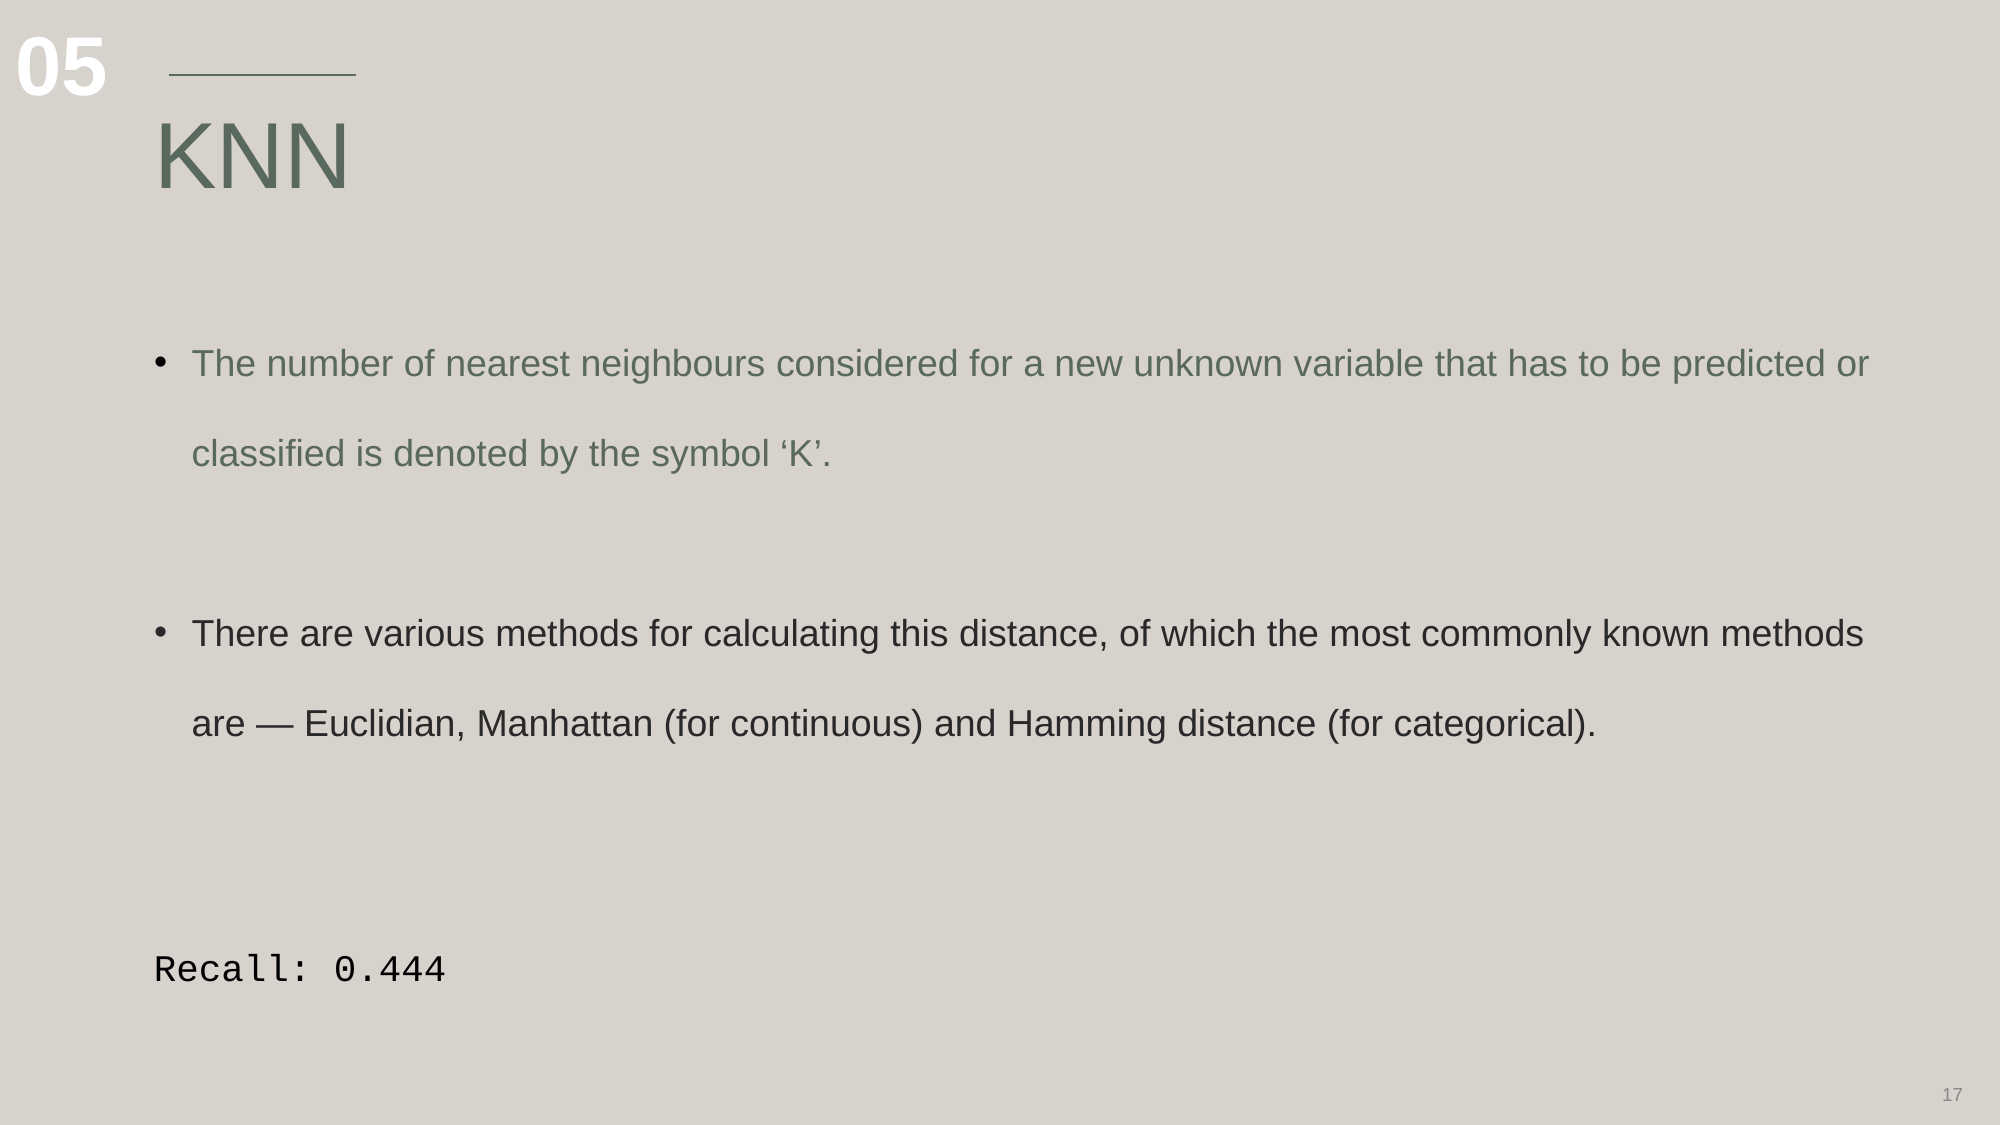

05
# KNN
The number of nearest neighbours considered for a new unknown variable that has to be predicted or classified is denoted by the symbol ‘K’.

There are various methods for calculating this distance, of which the most commonly known methods are — Euclidian, Manhattan (for continuous) and Hamming distance (for categorical).
Recall: 0.444
17